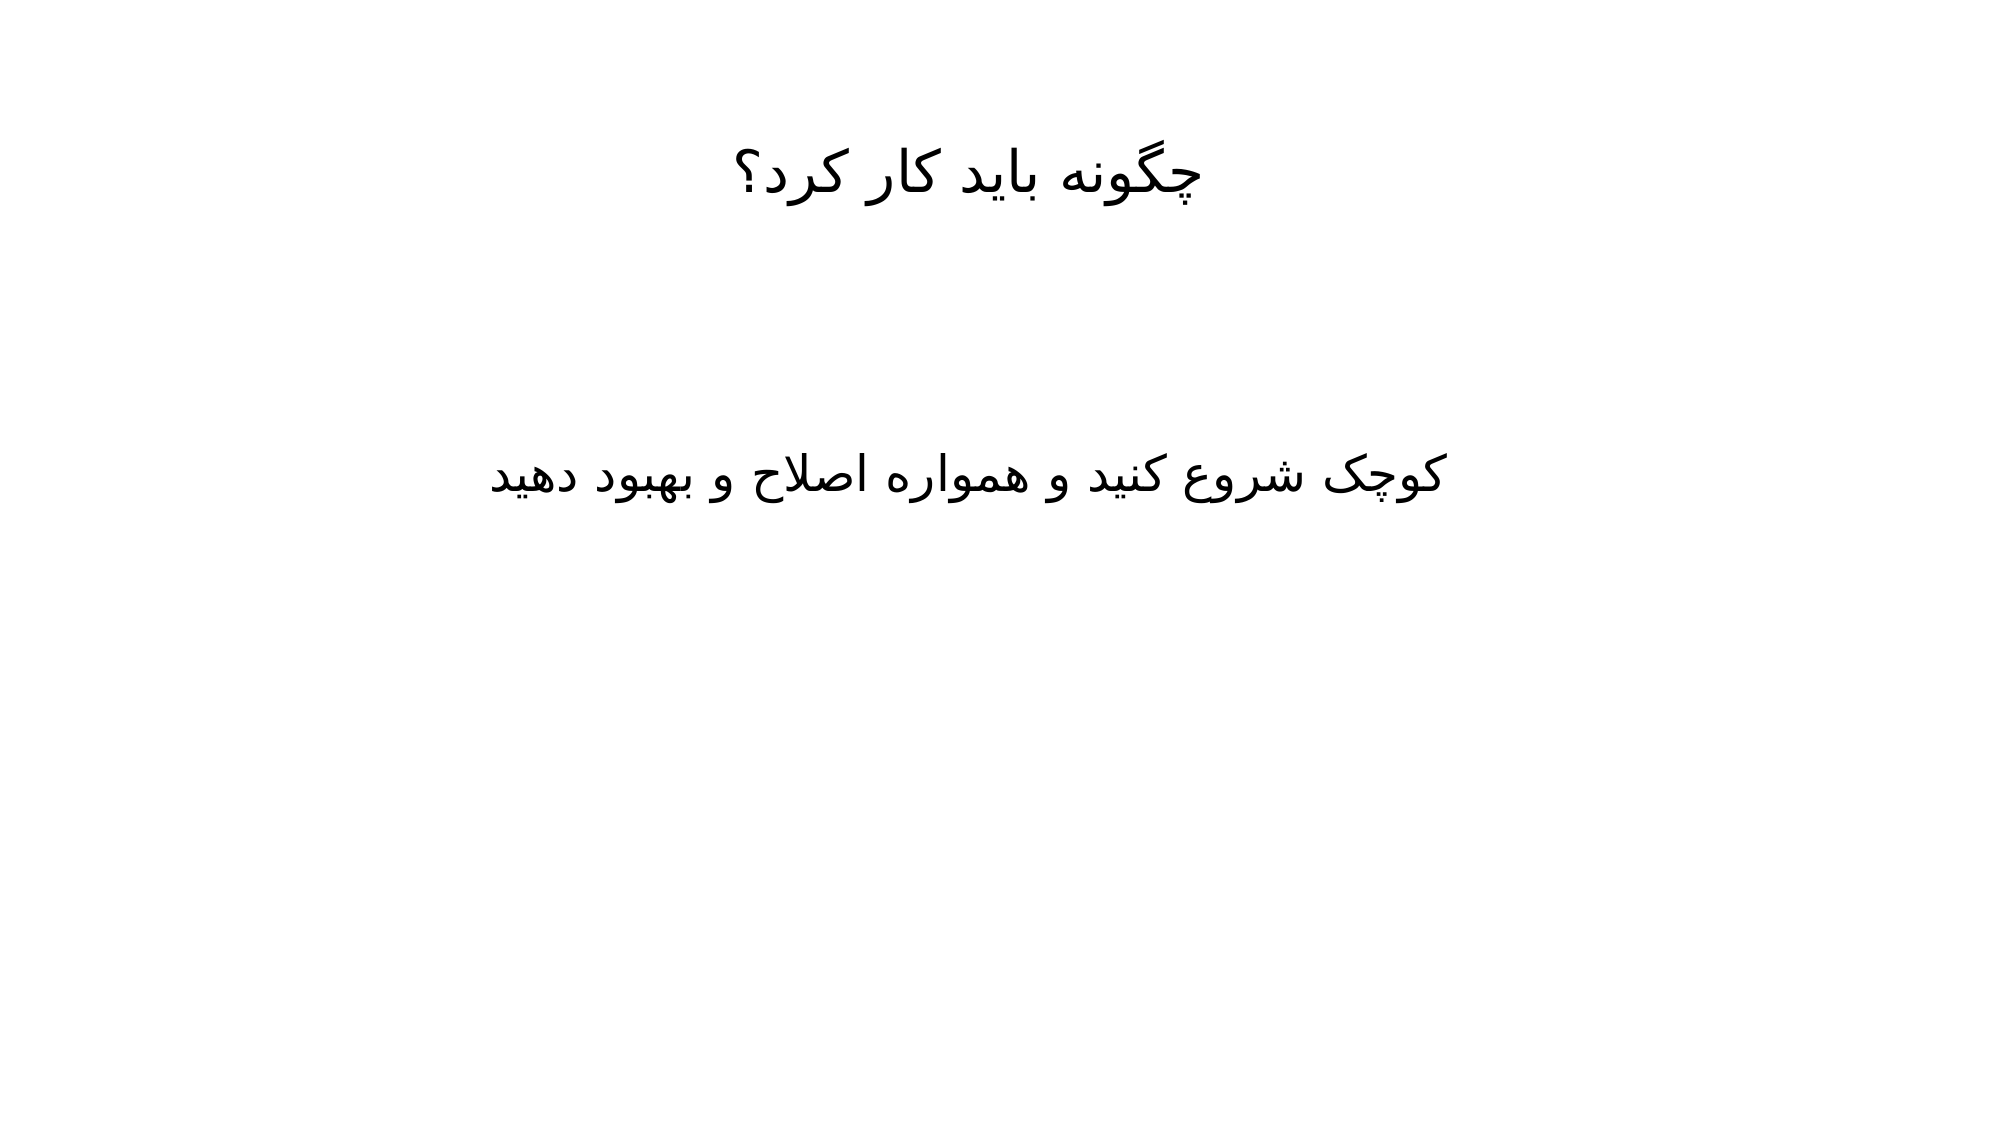

چگونه باید کار کرد؟
کوچک شروع کنید و همواره اصلاح و بهبود دهید